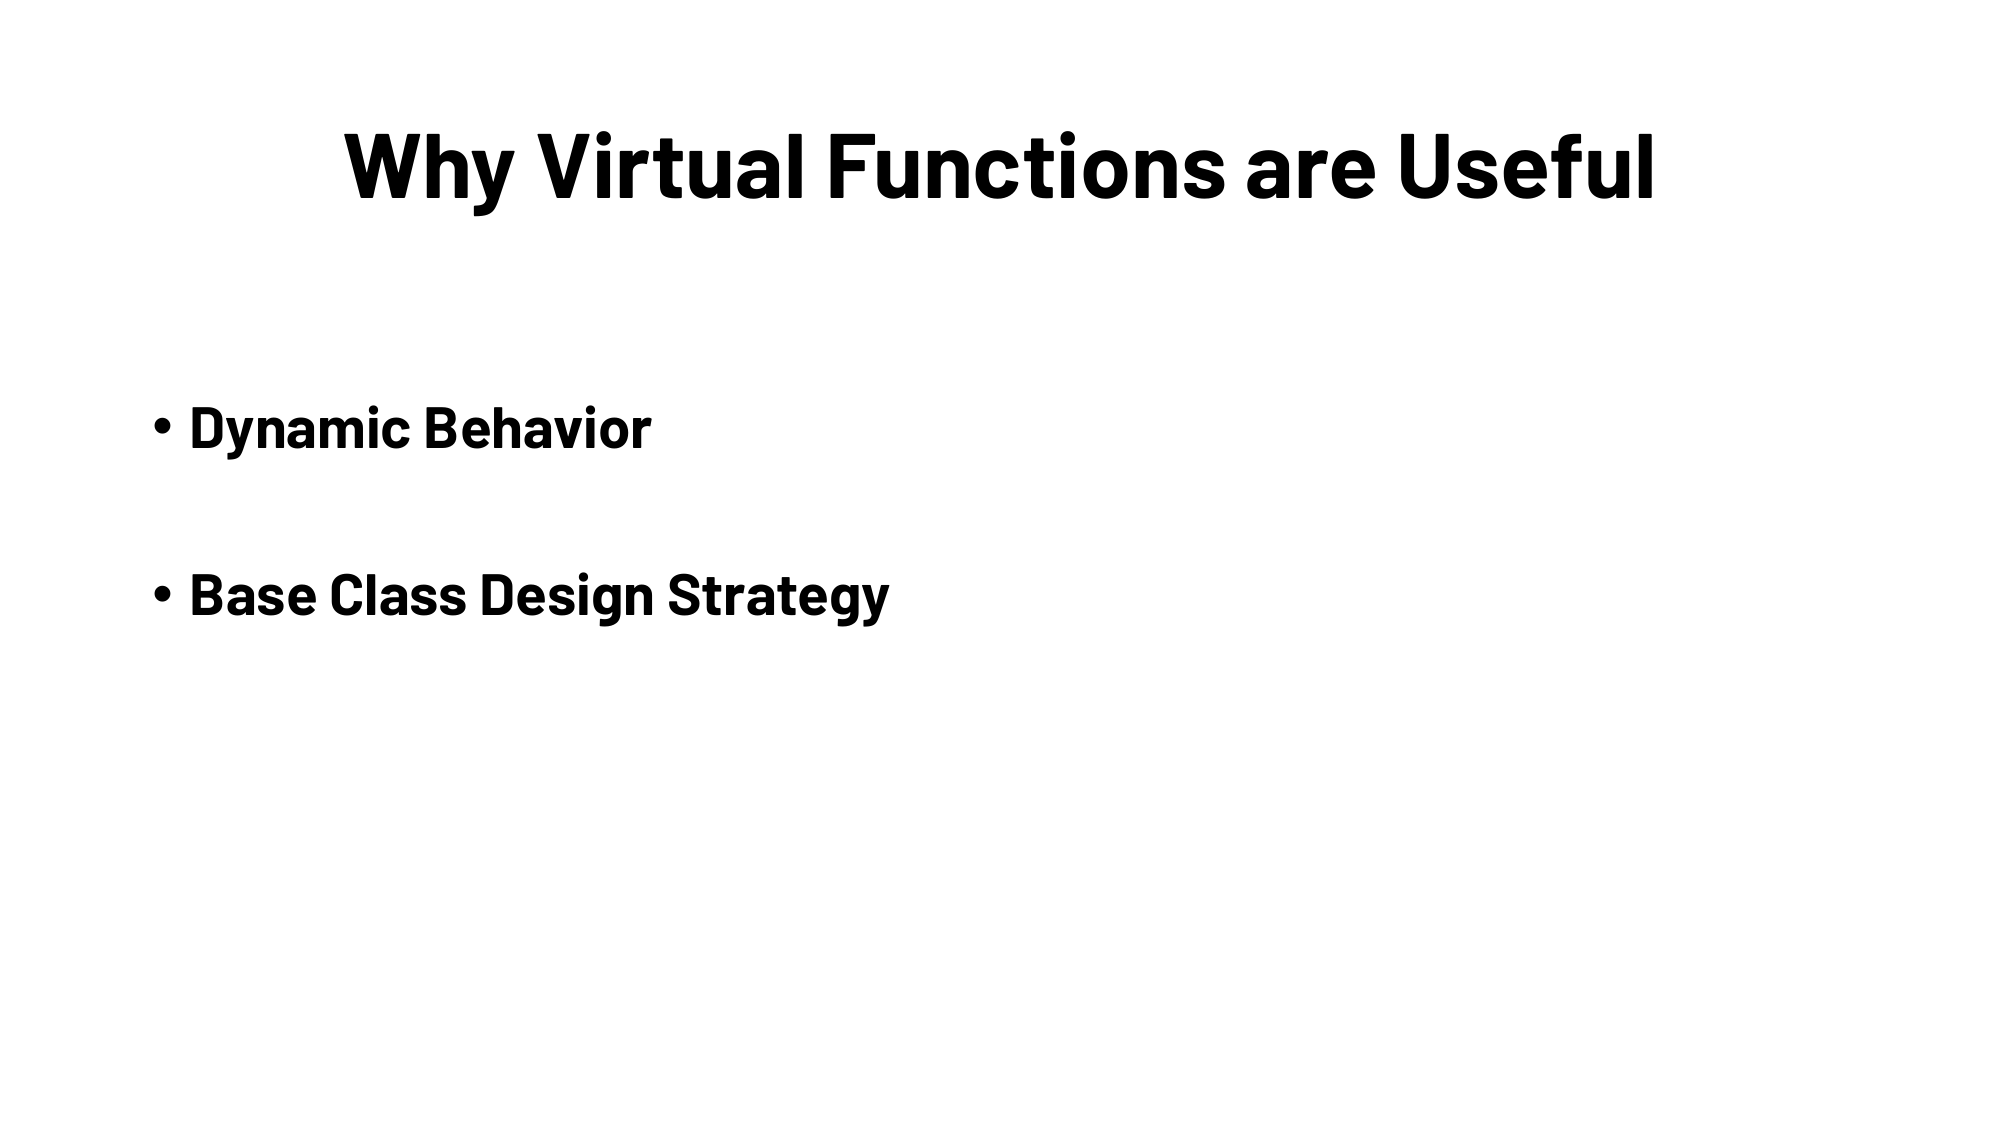

# Why Virtual Functions are Useful

Dynamic Behavior

Base Class Design Strategy